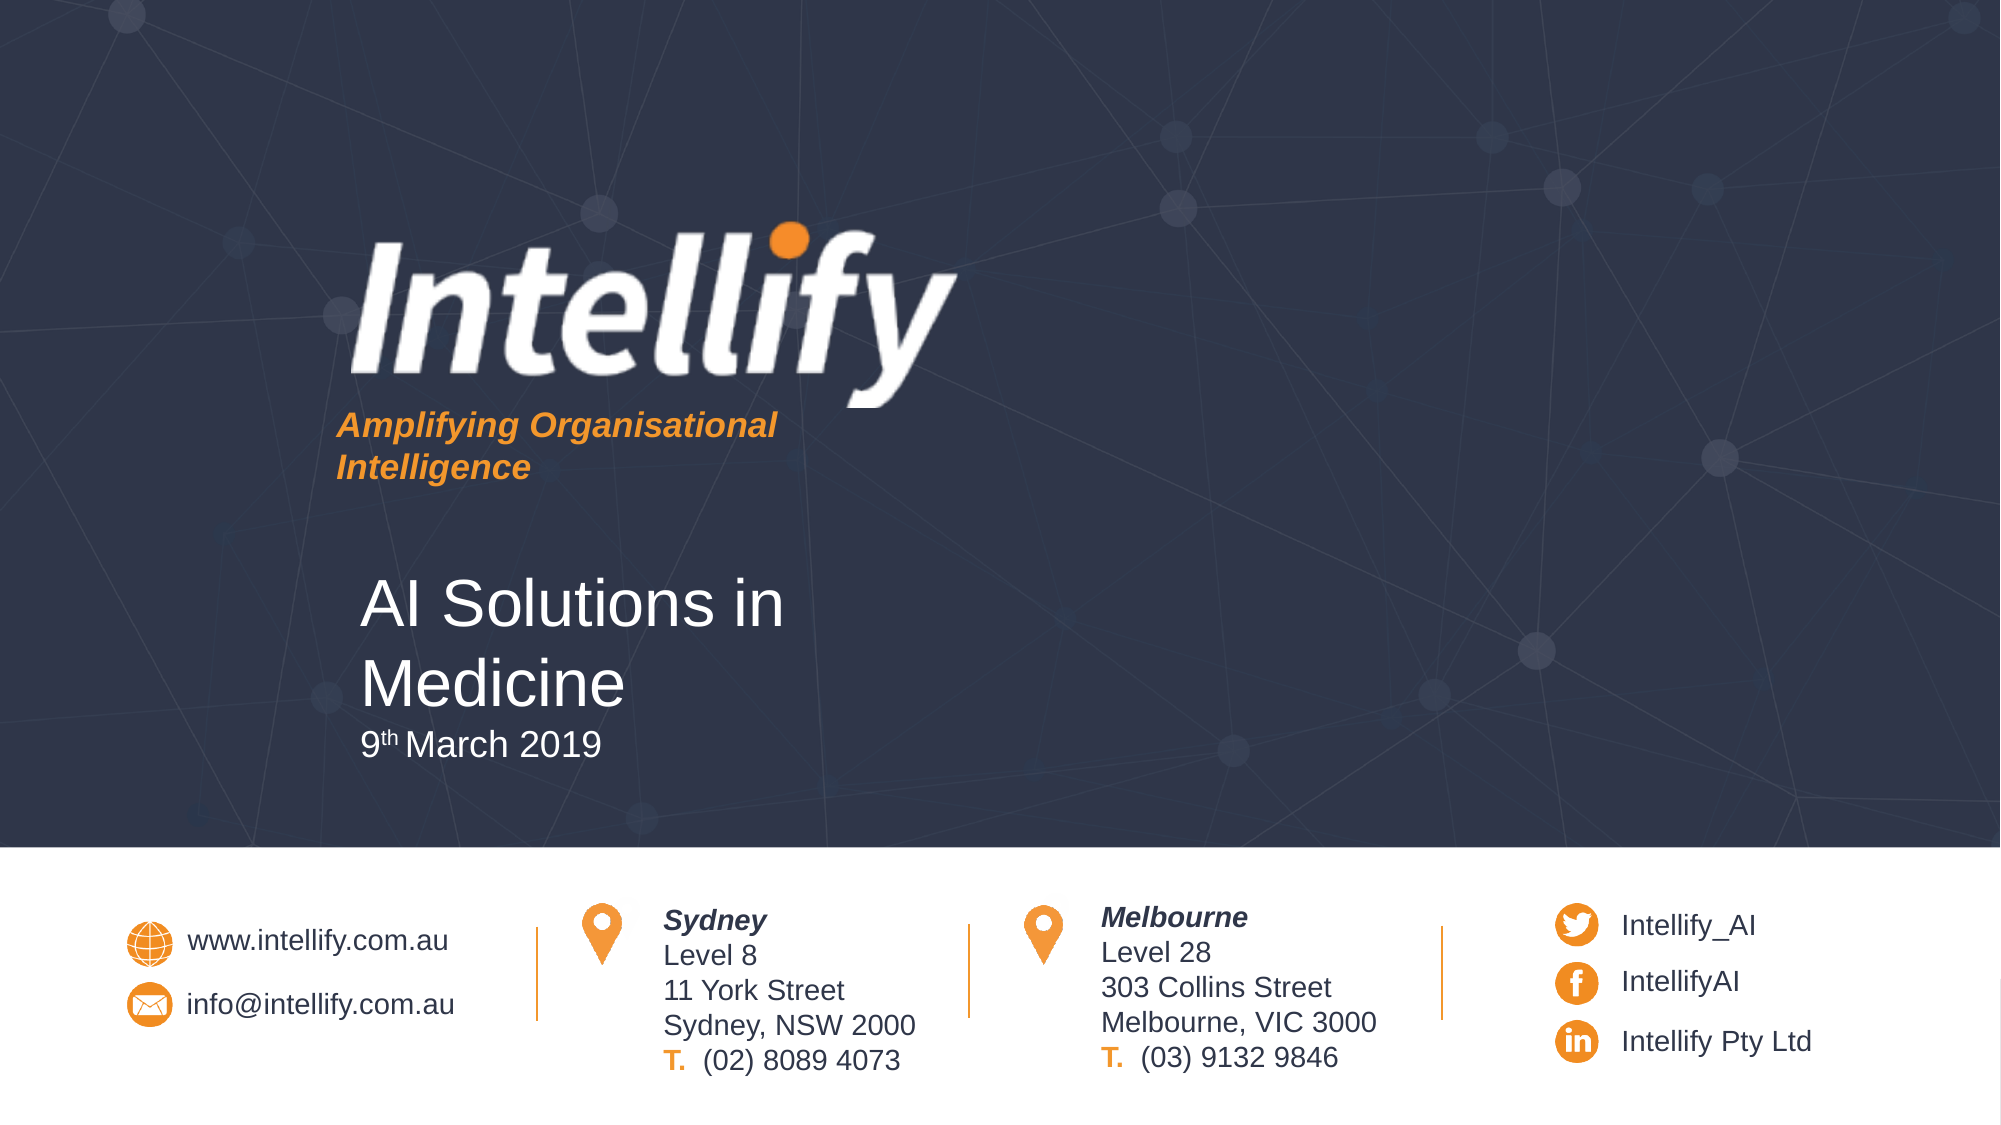

Amplifying Organisational Intelligence
AI Solutions in Medicine
9th March 2019